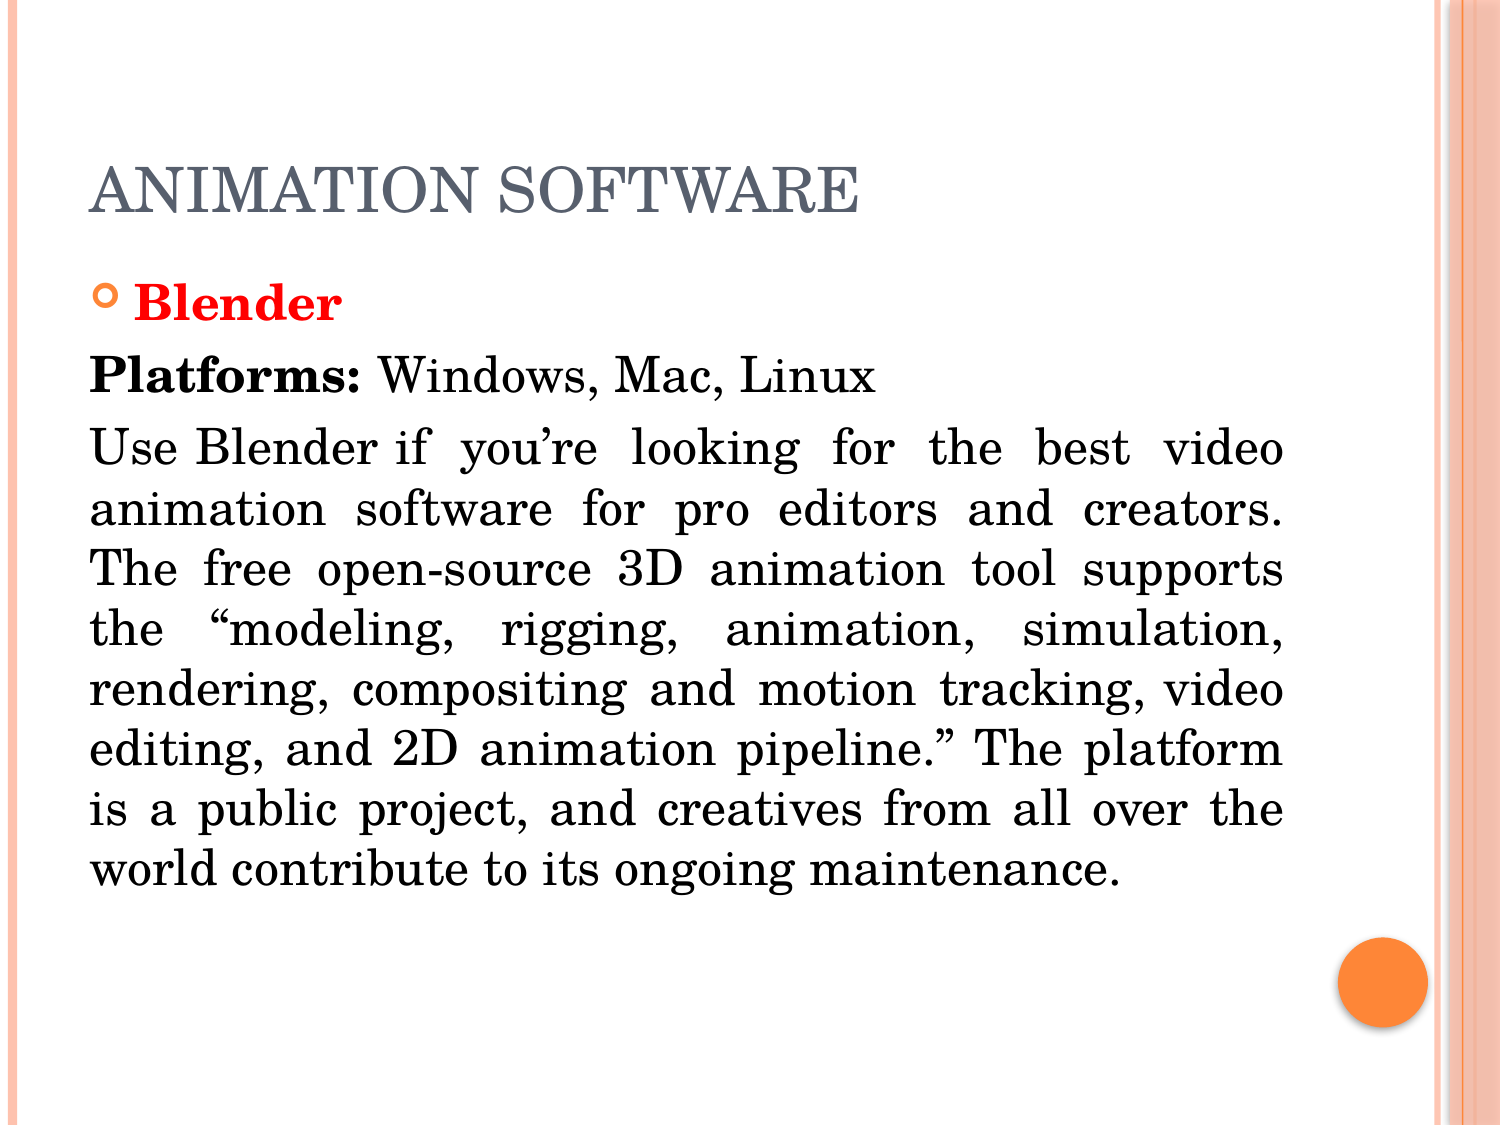

# Animation software
Blender
Platforms: Windows, Mac, Linux
Use Blender if you’re looking for the best video animation software for pro editors and creators. The free open-source 3D animation tool supports the “modeling, rigging, animation, simulation, rendering, compositing and motion tracking, video editing, and 2D animation pipeline.” The platform is a public project, and creatives from all over the world contribute to its ongoing maintenance.